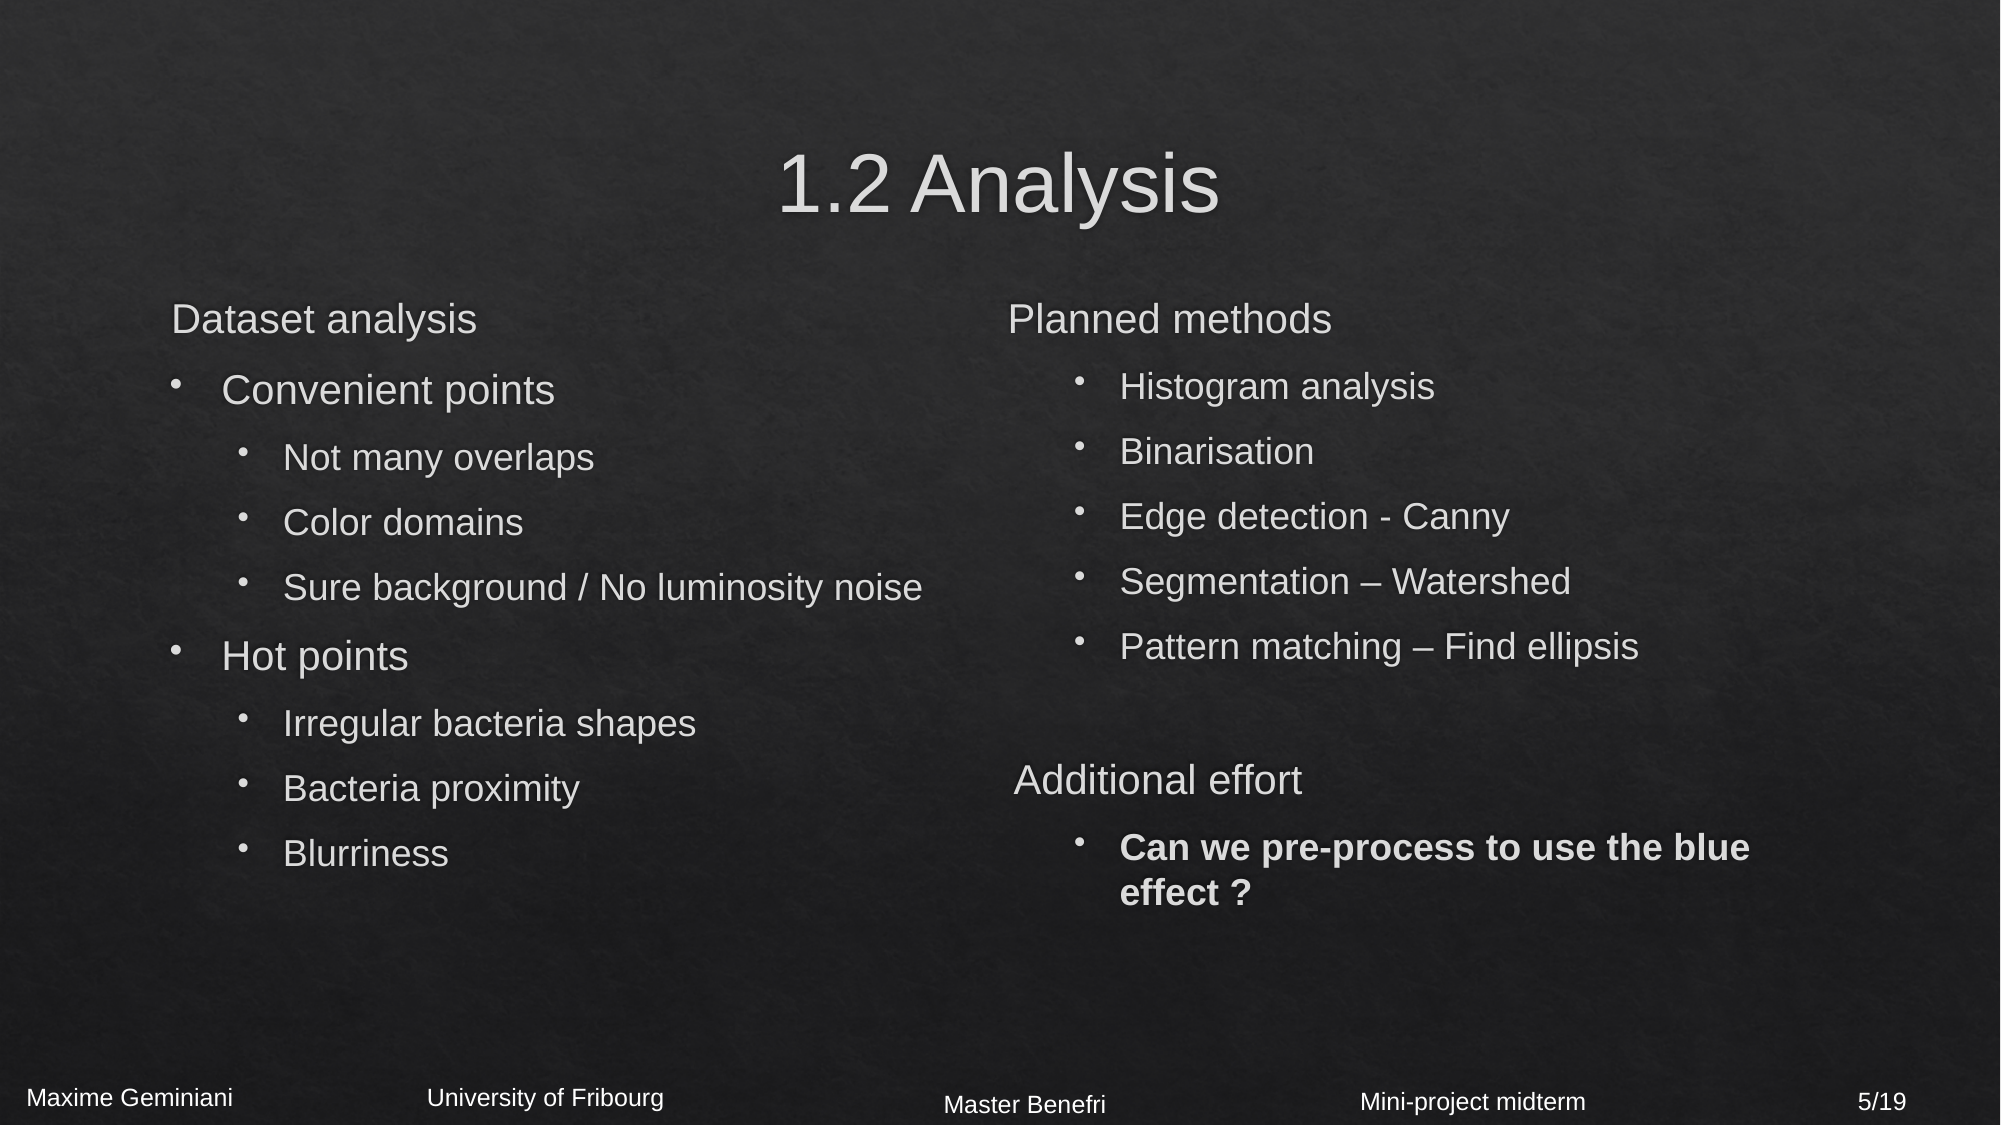

# 1.2 Analysis
Dataset analysis
Convenient points
Not many overlaps
Color domains
Sure background / No luminosity noise
Hot points
Irregular bacteria shapes
Bacteria proximity
Blurriness
Planned methods
Histogram analysis
Binarisation
Edge detection - Canny
Segmentation – Watershed
Pattern matching – Find ellipsis

Additional effort
Can we pre-process to use the blue effect ?

Maxime Geminiani
University of Fribourg
5/19
Mini-project midterm
Master Benefri